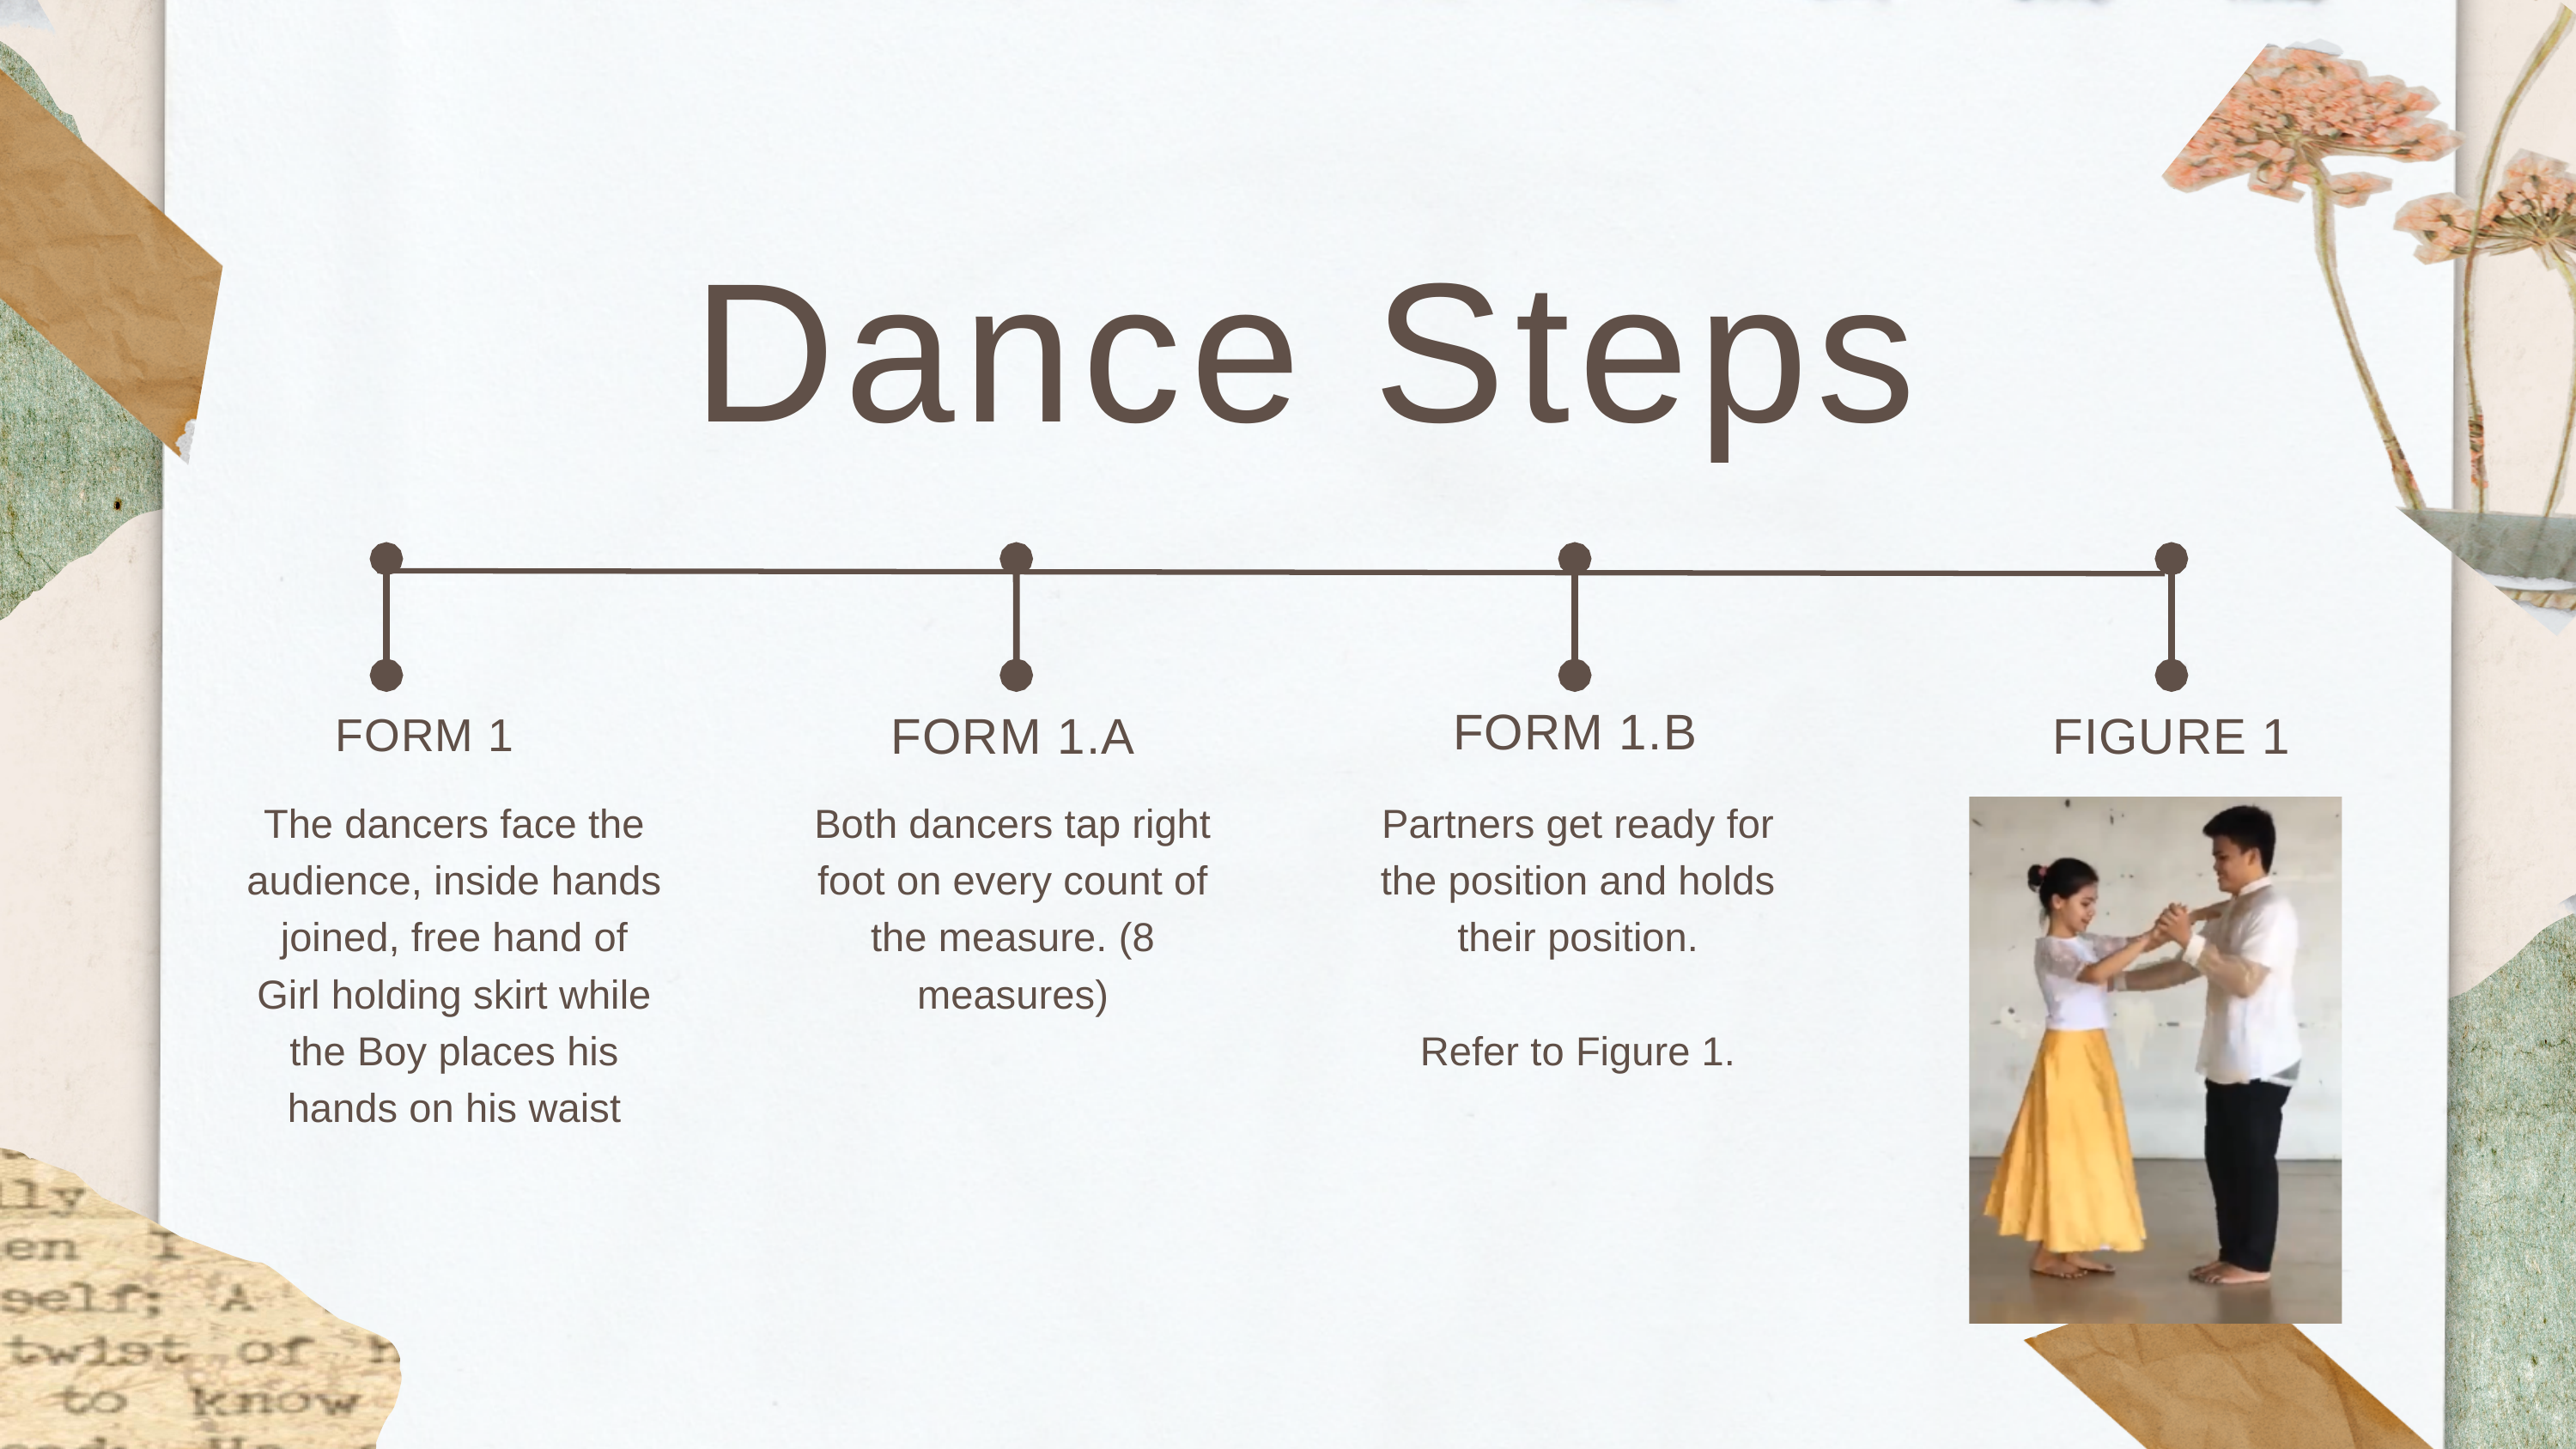

Dance Steps

FORM 1.B
FORM 1.A
FIGURE 1
FORM 1
The dancers face the audience, inside hands joined, free hand of Girl holding skirt while the Boy places his hands on his waist
Both dancers tap right foot on every count of the measure. (8 measures)
Partners get ready for the position and holds their position.

Refer to Figure 1.